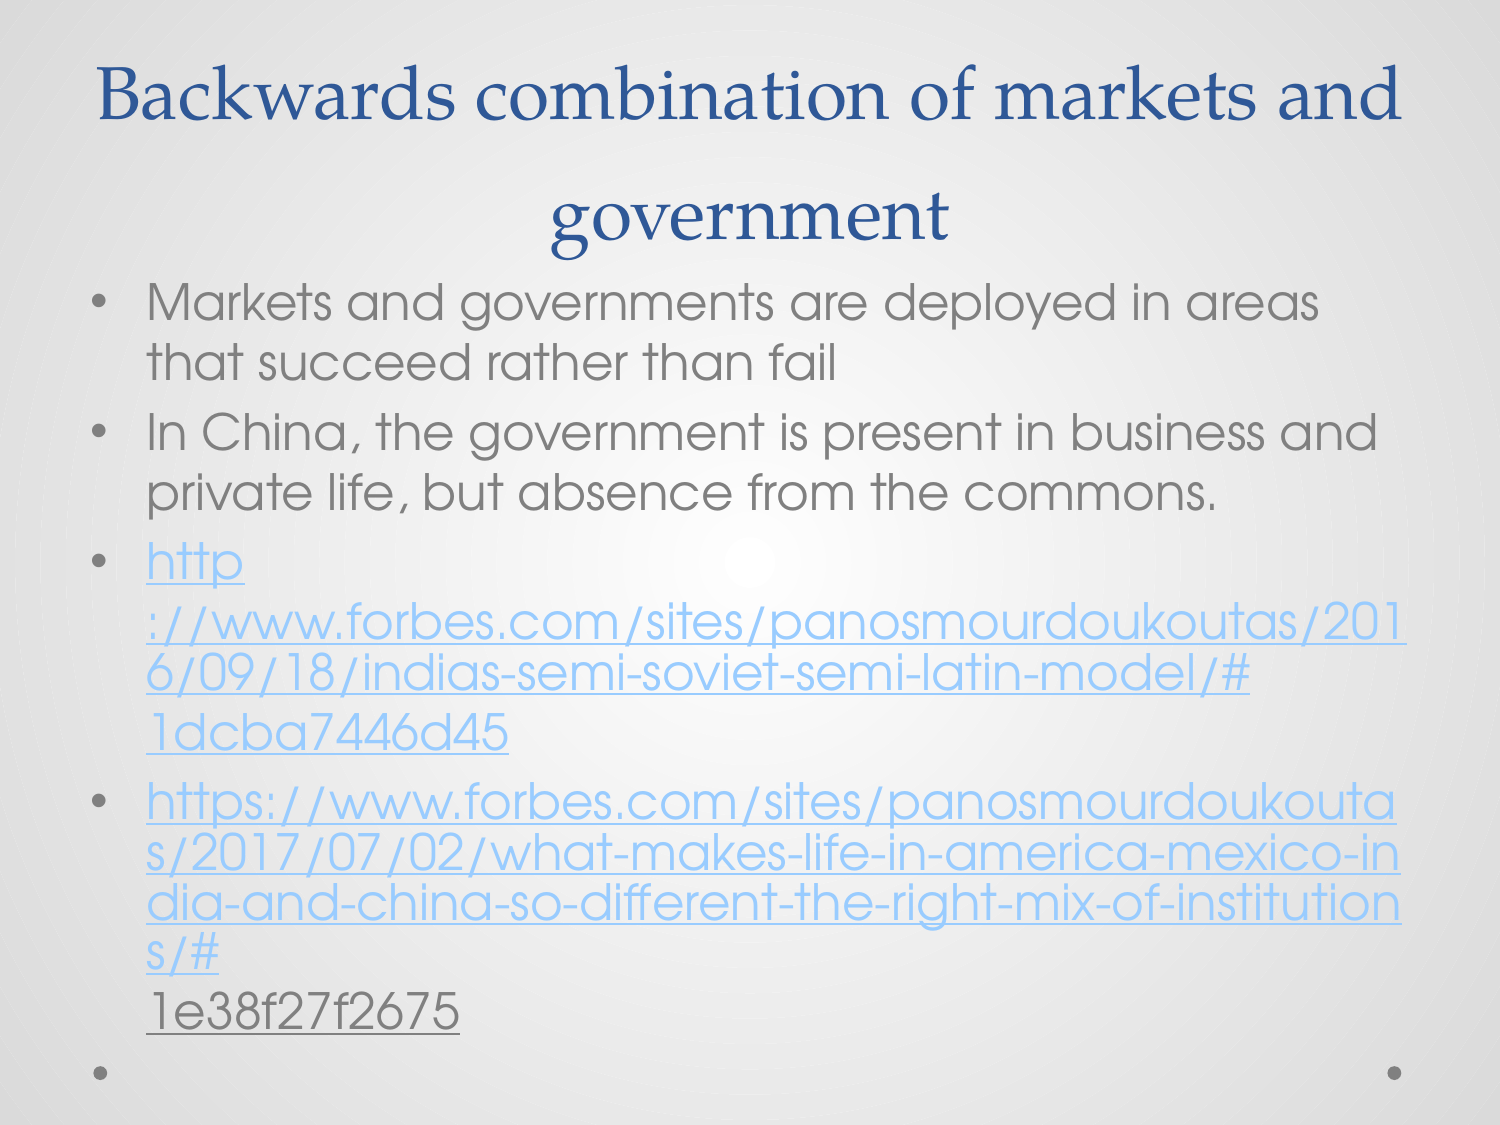

# Backwards combination of markets and government
Markets and governments are deployed in areas that succeed rather than fail
In China, the government is present in business and private life, but absence from the commons.
http://www.forbes.com/sites/panosmourdoukoutas/2016/09/18/indias-semi-soviet-semi-latin-model/#1dcba7446d45
https://www.forbes.com/sites/panosmourdoukoutas/2017/07/02/what-makes-life-in-america-mexico-india-and-china-so-different-the-right-mix-of-institutions/#1e38f27f2675